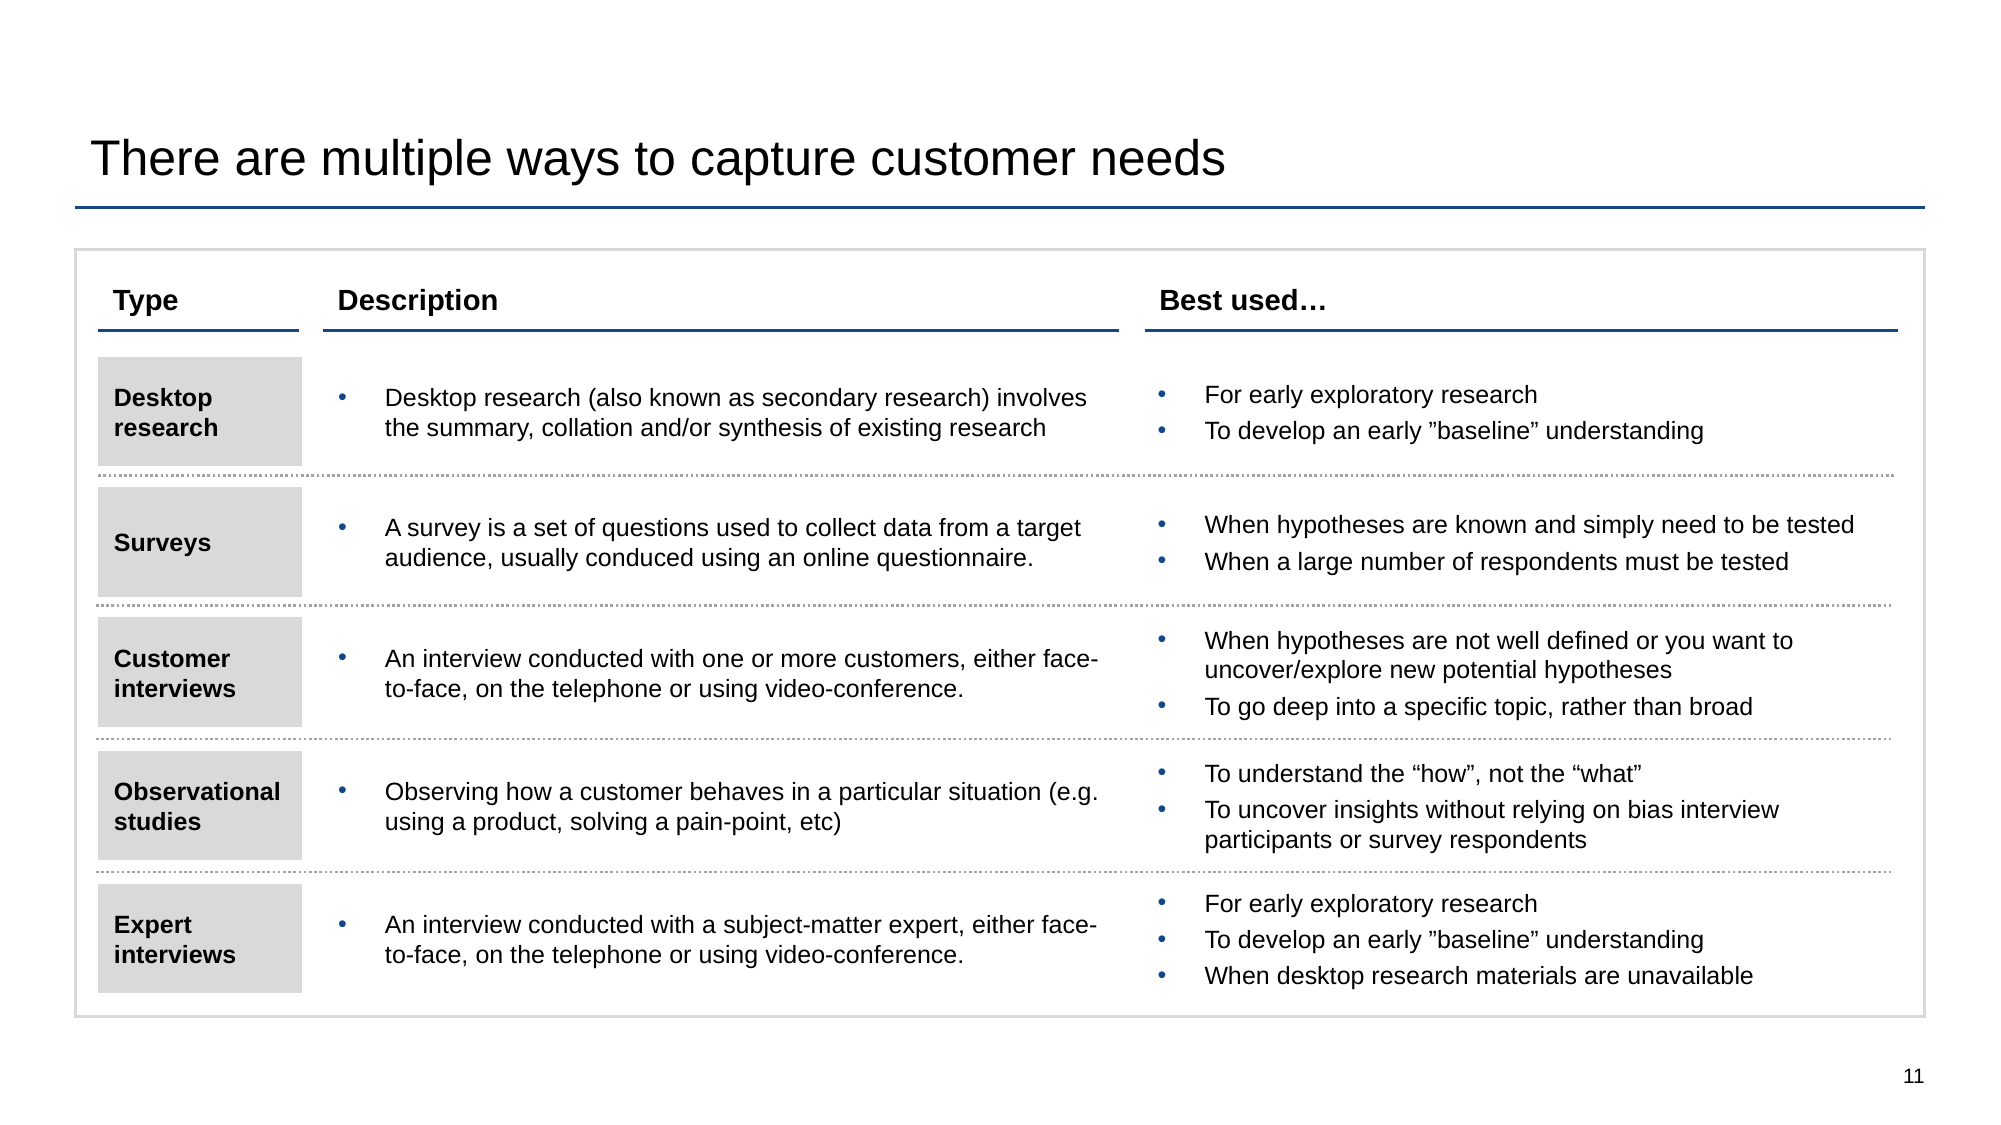

# There are multiple ways to capture customer needs

Type
Description
Best used…
Desktop research
Desktop research (also known as secondary research) involves the summary, collation and/or synthesis of existing research
For early exploratory research
To develop an early ”baseline” understanding
Surveys
A survey is a set of questions used to collect data from a target audience, usually conduced using an online questionnaire.
When hypotheses are known and simply need to be tested
When a large number of respondents must be tested
Customer interviews
An interview conducted with one or more customers, either face-to-face, on the telephone or using video-conference.
When hypotheses are not well defined or you want to uncover/explore new potential hypotheses
To go deep into a specific topic, rather than broad
Observational studies
Observing how a customer behaves in a particular situation (e.g. using a product, solving a pain-point, etc)
To understand the “how”, not the “what”
To uncover insights without relying on bias interview participants or survey respondents
Expert interviews
An interview conducted with a subject-matter expert, either face-to-face, on the telephone or using video-conference.
For early exploratory research
To develop an early ”baseline” understanding
When desktop research materials are unavailable